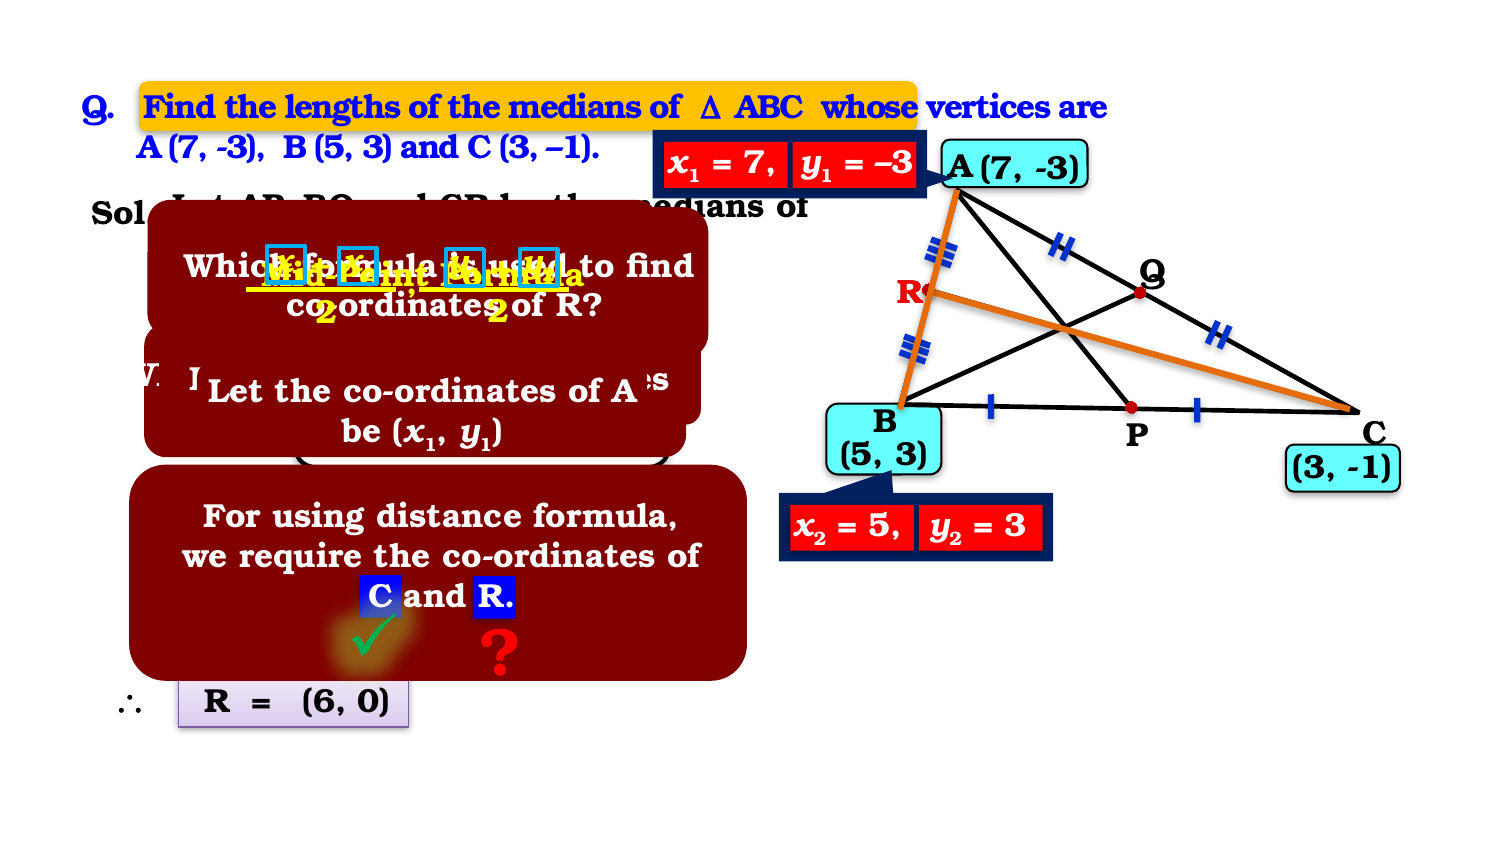

Q.   Find the lengths of the medians of  Δ ABC  whose vertices are
	A (7, -3),  B (5, 3) and C (3, –1).

x1 = 7,
y1 = –3

A
(7, -3)

Q

R

B

P
C
(5, 3)
(3, -1)

Let AP, BQ and CR be the medians of
sides BC, CA and AB resp.
Sol.

We need to find the lengths of AP, BQ and CR.
x1
x2
+
,
2
y1
y2
+
2
Which formula is used to find
co-ordinates of R?

Mid-Point Formula

R is midpoint of seg AB
R

By midpoint formula,

Which formula is used to find the length of CR ?
Let us substitute the values
x1
+
x2
y1
+
y2

(
x2
–
x1
)
+
(
y2
–
y1
)
2
2

Let the co-ordinates of B be (x2, y2)

Let the co-ordinates of A be (x1, y1)

,
=
R

2
2

–3
+
3
7
+
5

,
For using distance formula, we require the co-ordinates of C and R.
=
R

x2 = 5,
y2 = 3

2
2
12
2
0
2

,
=
R
?

∴
R
=
(6, 0)